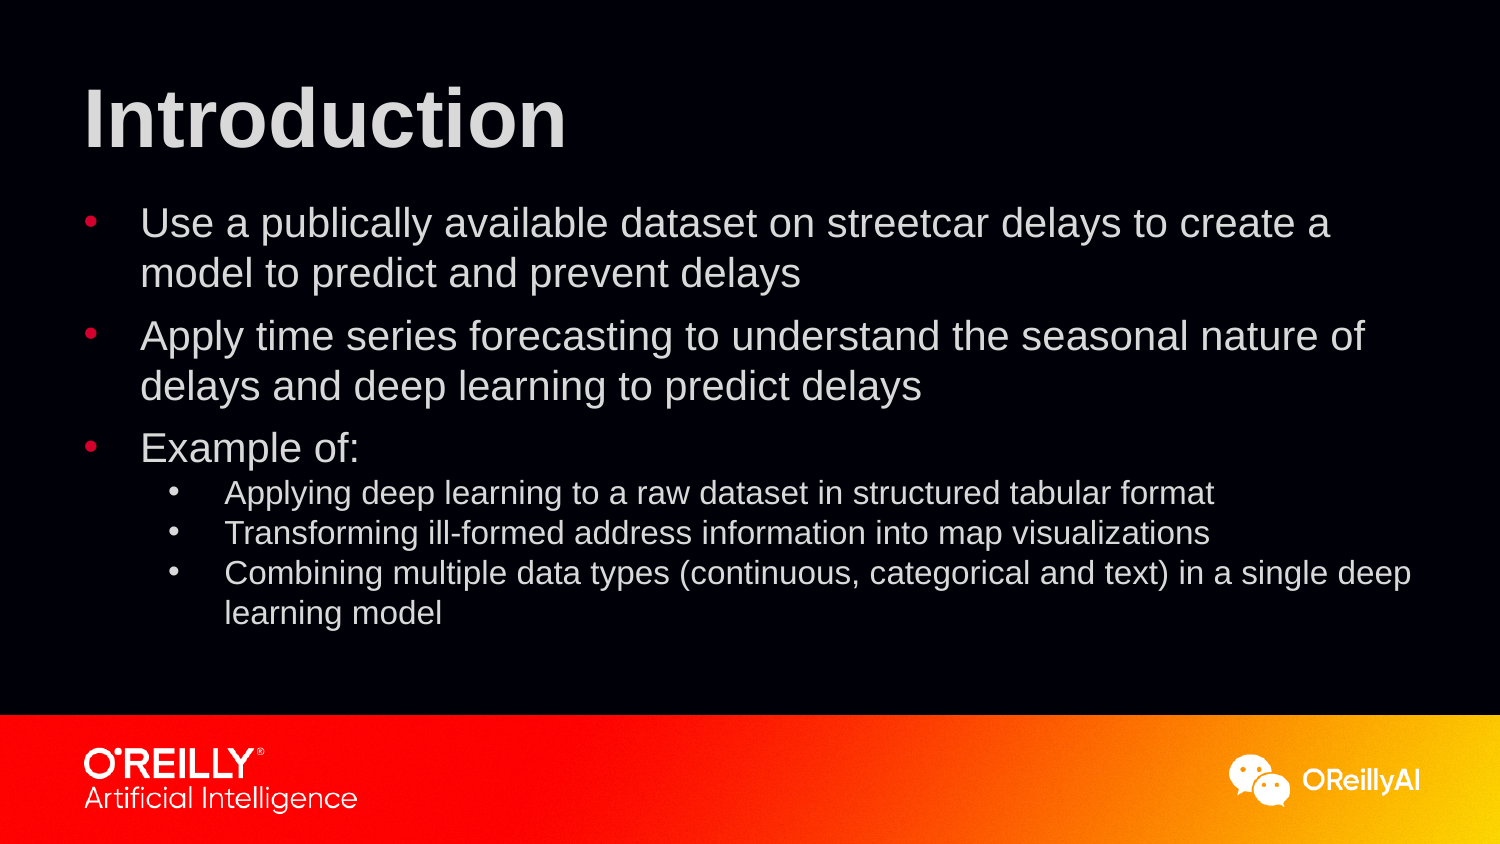

# Introduction
Use a publically available dataset on streetcar delays to create a model to predict and prevent delays
Apply time series forecasting to understand the seasonal nature of delays and deep learning to predict delays
Example of:
Applying deep learning to a raw dataset in structured tabular format
Transforming ill-formed address information into map visualizations
Combining multiple data types (continuous, categorical and text) in a single deep learning model